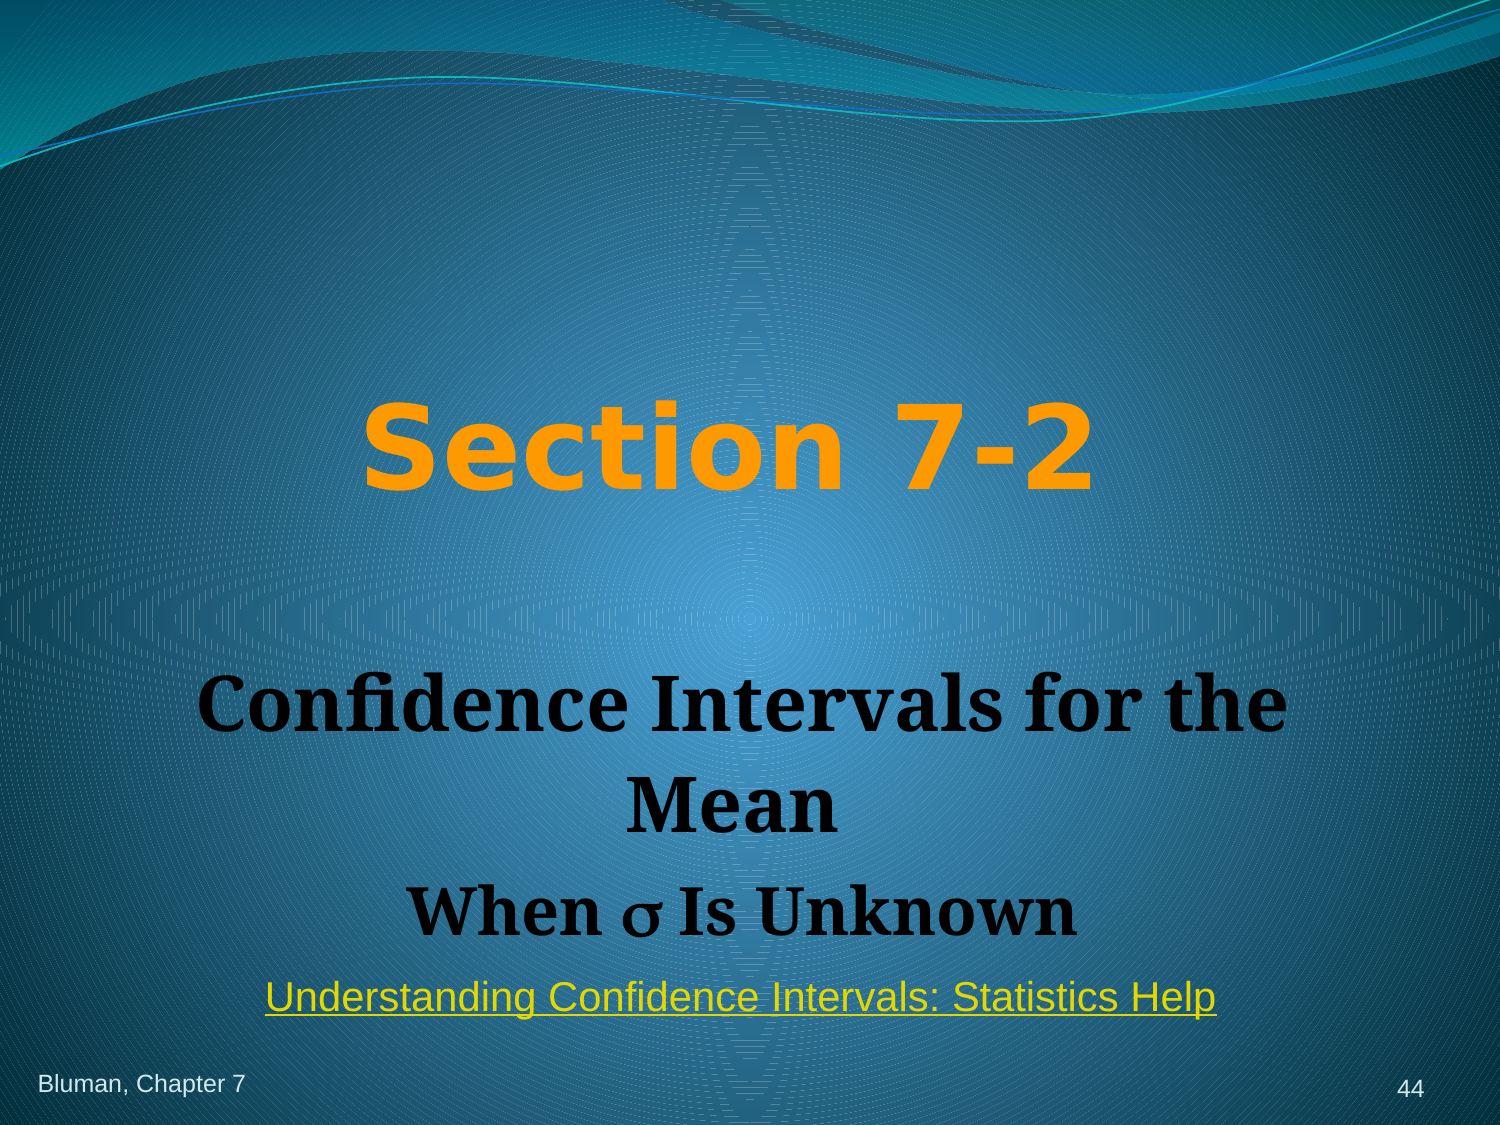

# Section 7-2
Confidence Intervals for the Mean
When σ Is Unknown
Understanding Confidence Intervals: Statistics Help
Bluman, Chapter 7
44